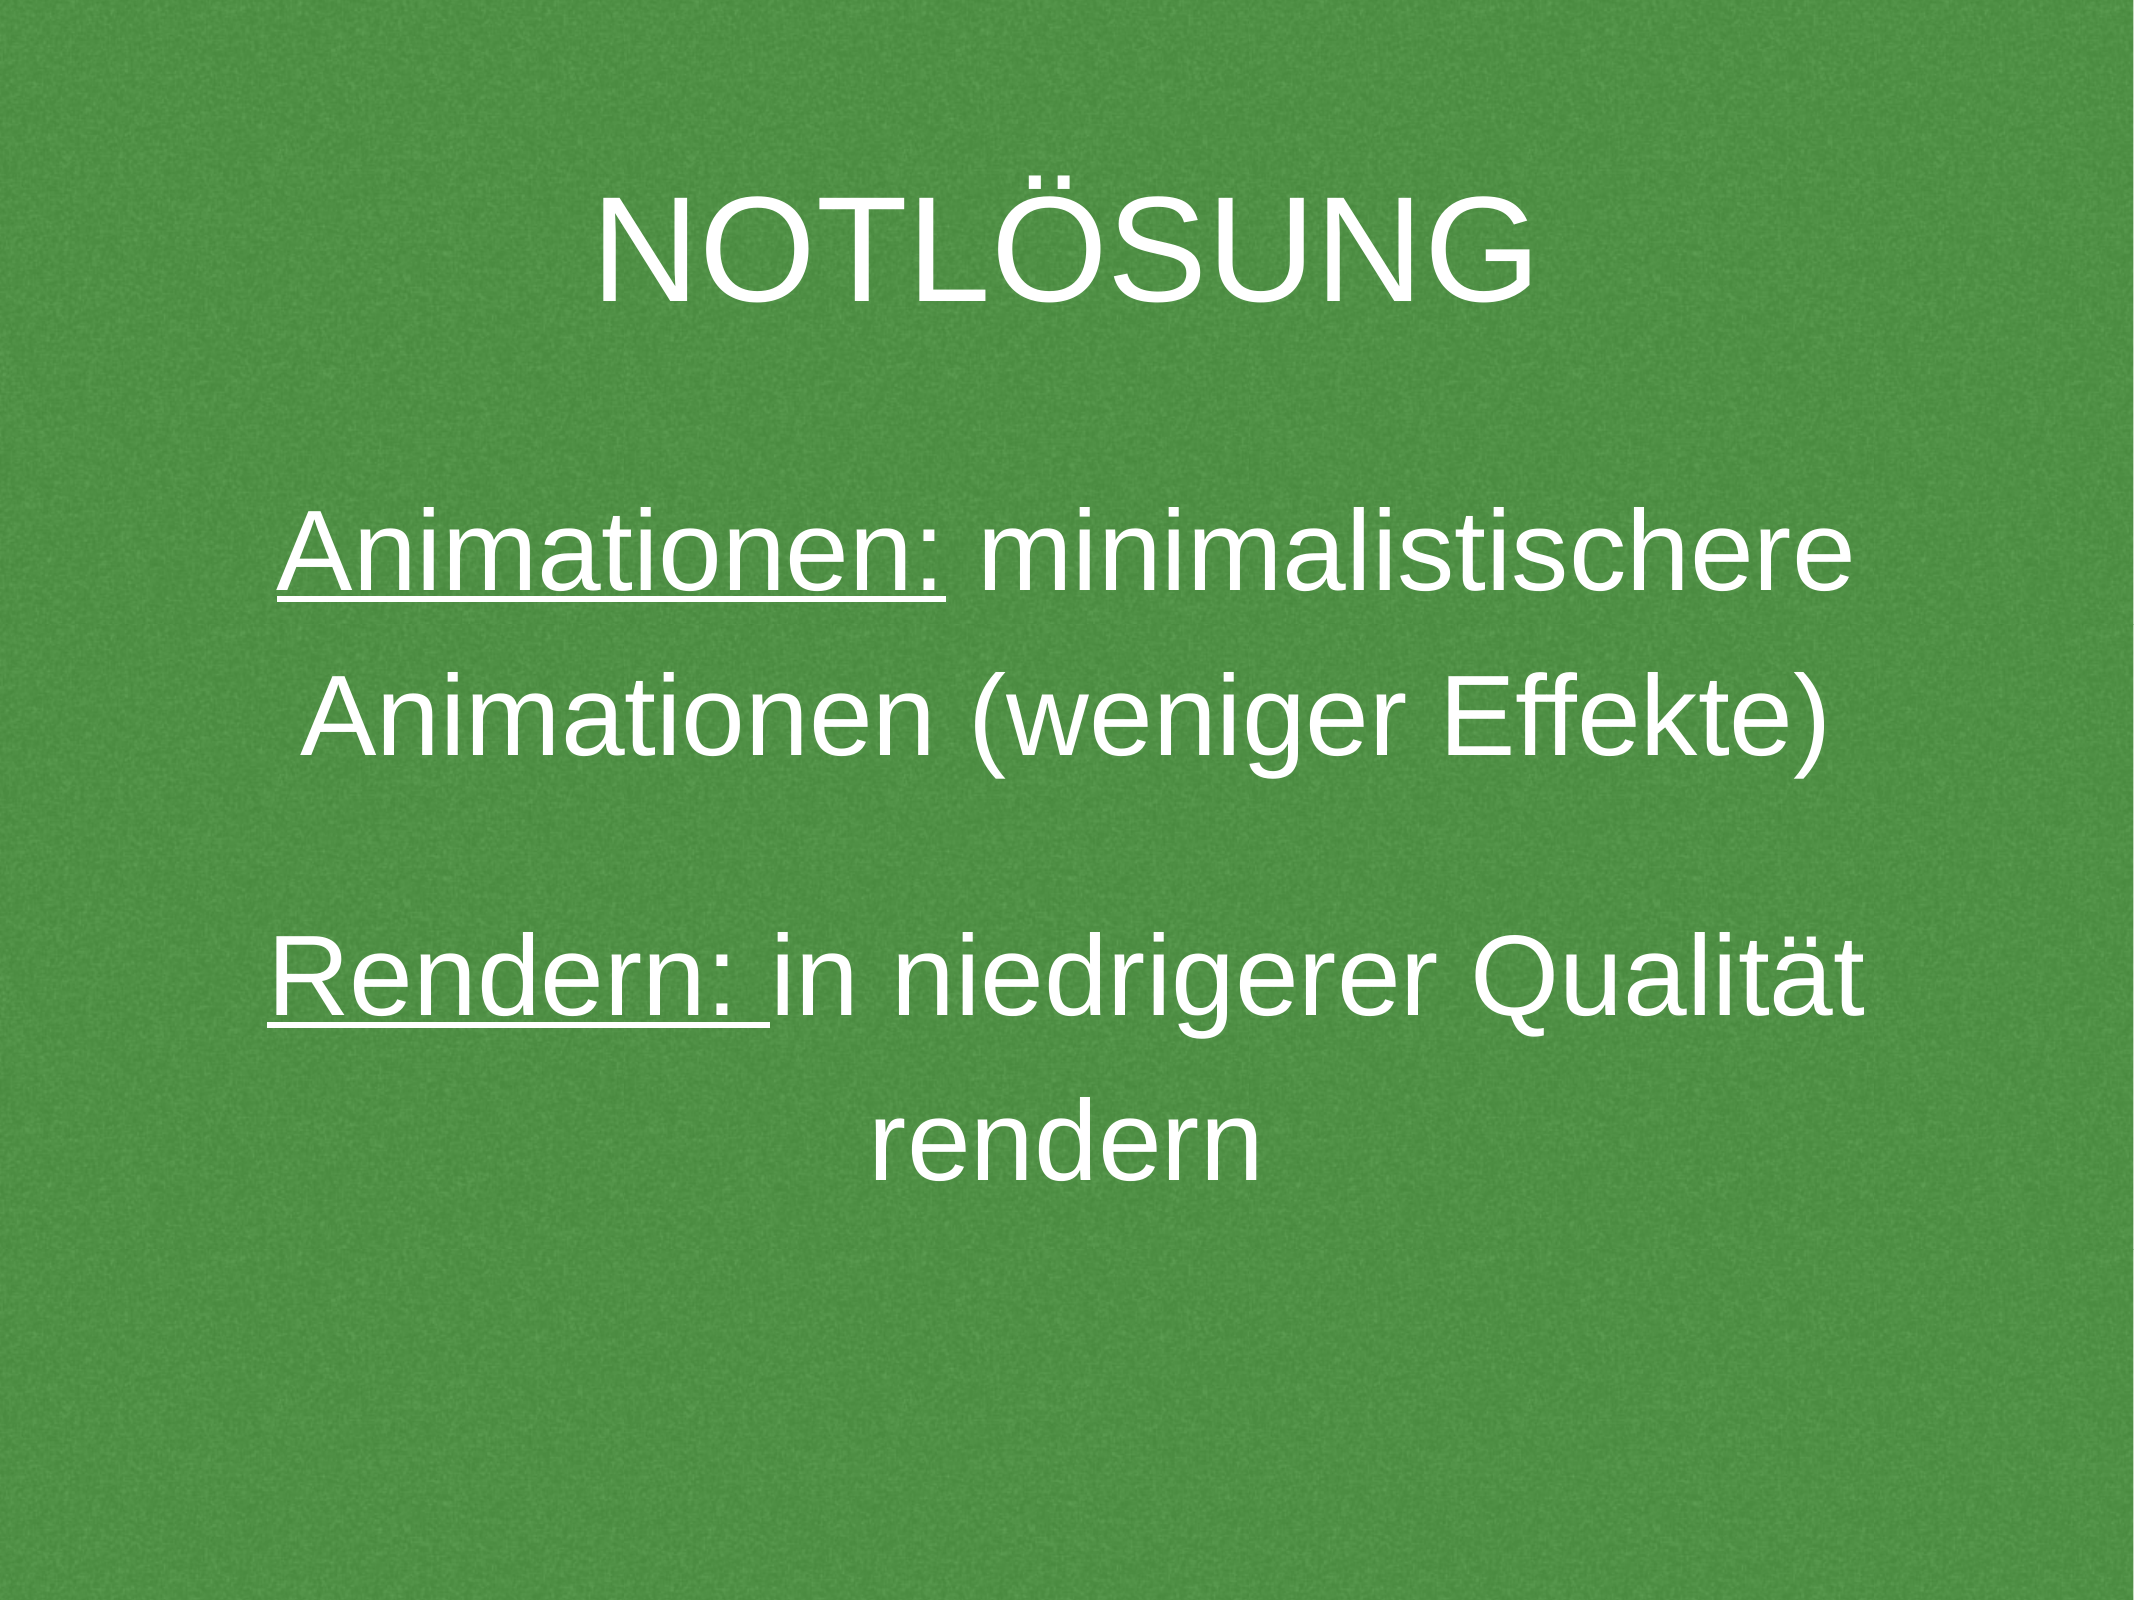

# Notlösung
Animationen: minimalistischere Animationen (weniger Effekte)
Rendern: in niedrigerer Qualität rendern
46